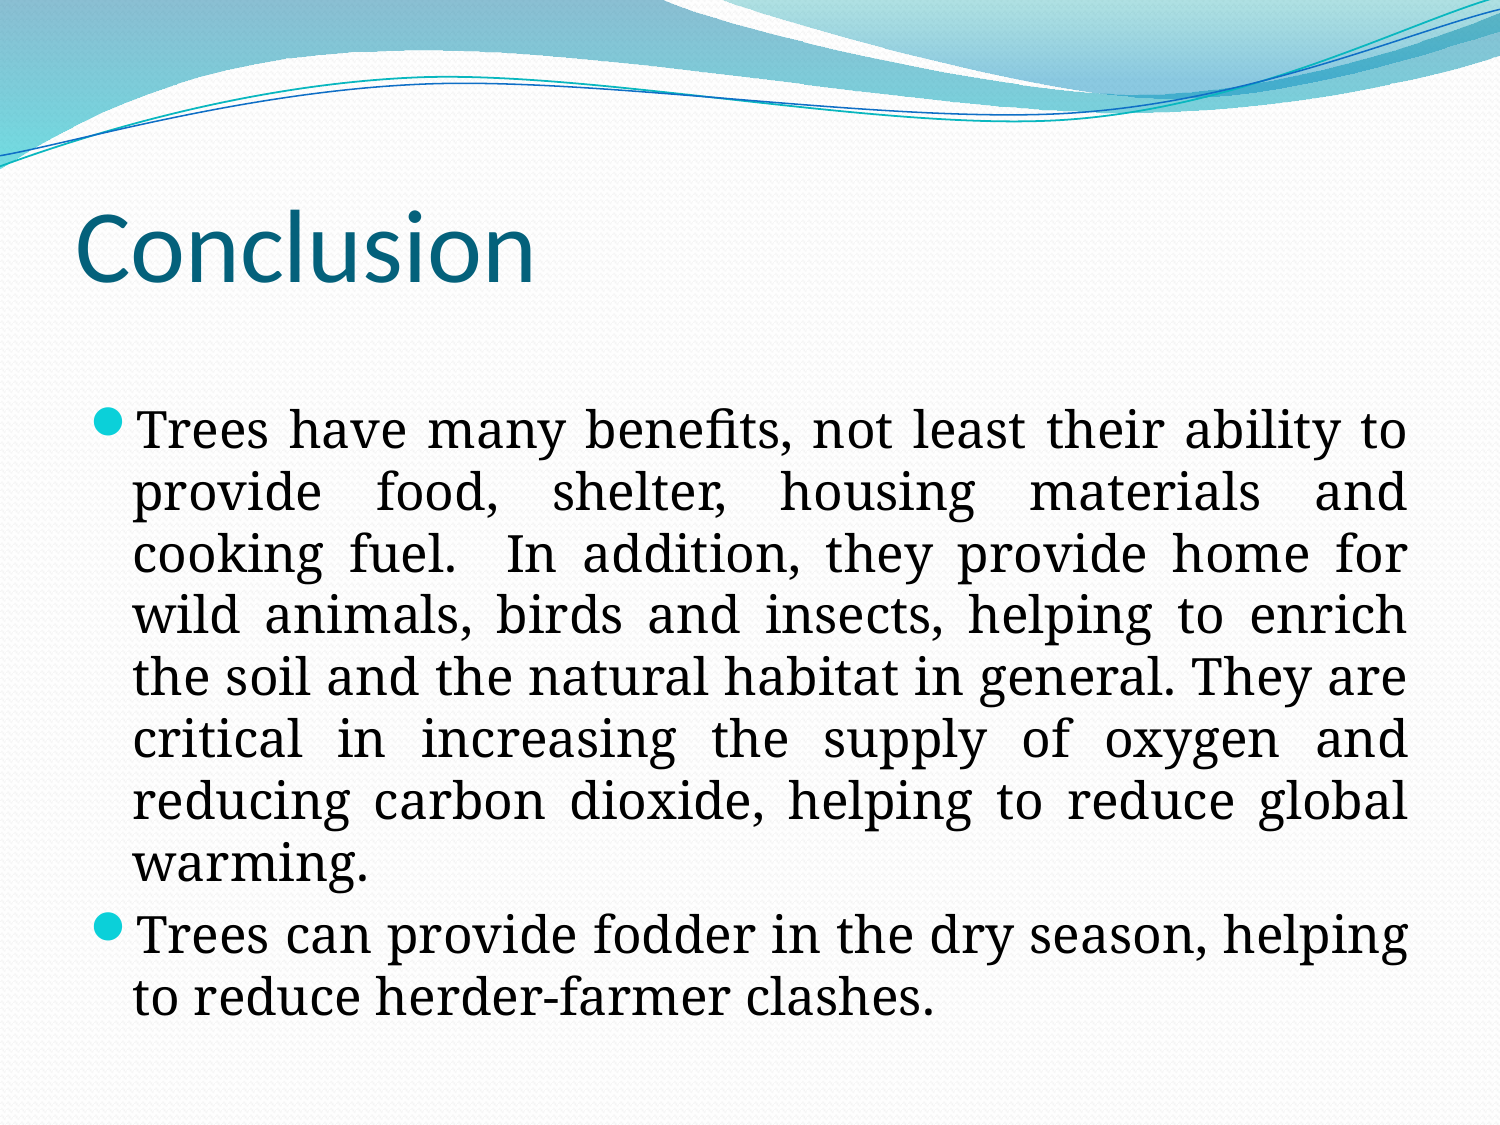

# Conclusion

Trees have many benefits, not least their ability to provide food, shelter, housing materials and cooking fuel.  In addition, they provide home for wild animals, birds and insects, helping to enrich the soil and the natural habitat in general. They are critical in increasing the supply of oxygen and reducing carbon dioxide, helping to reduce global warming.
Trees can provide fodder in the dry season, helping to reduce herder-farmer clashes.